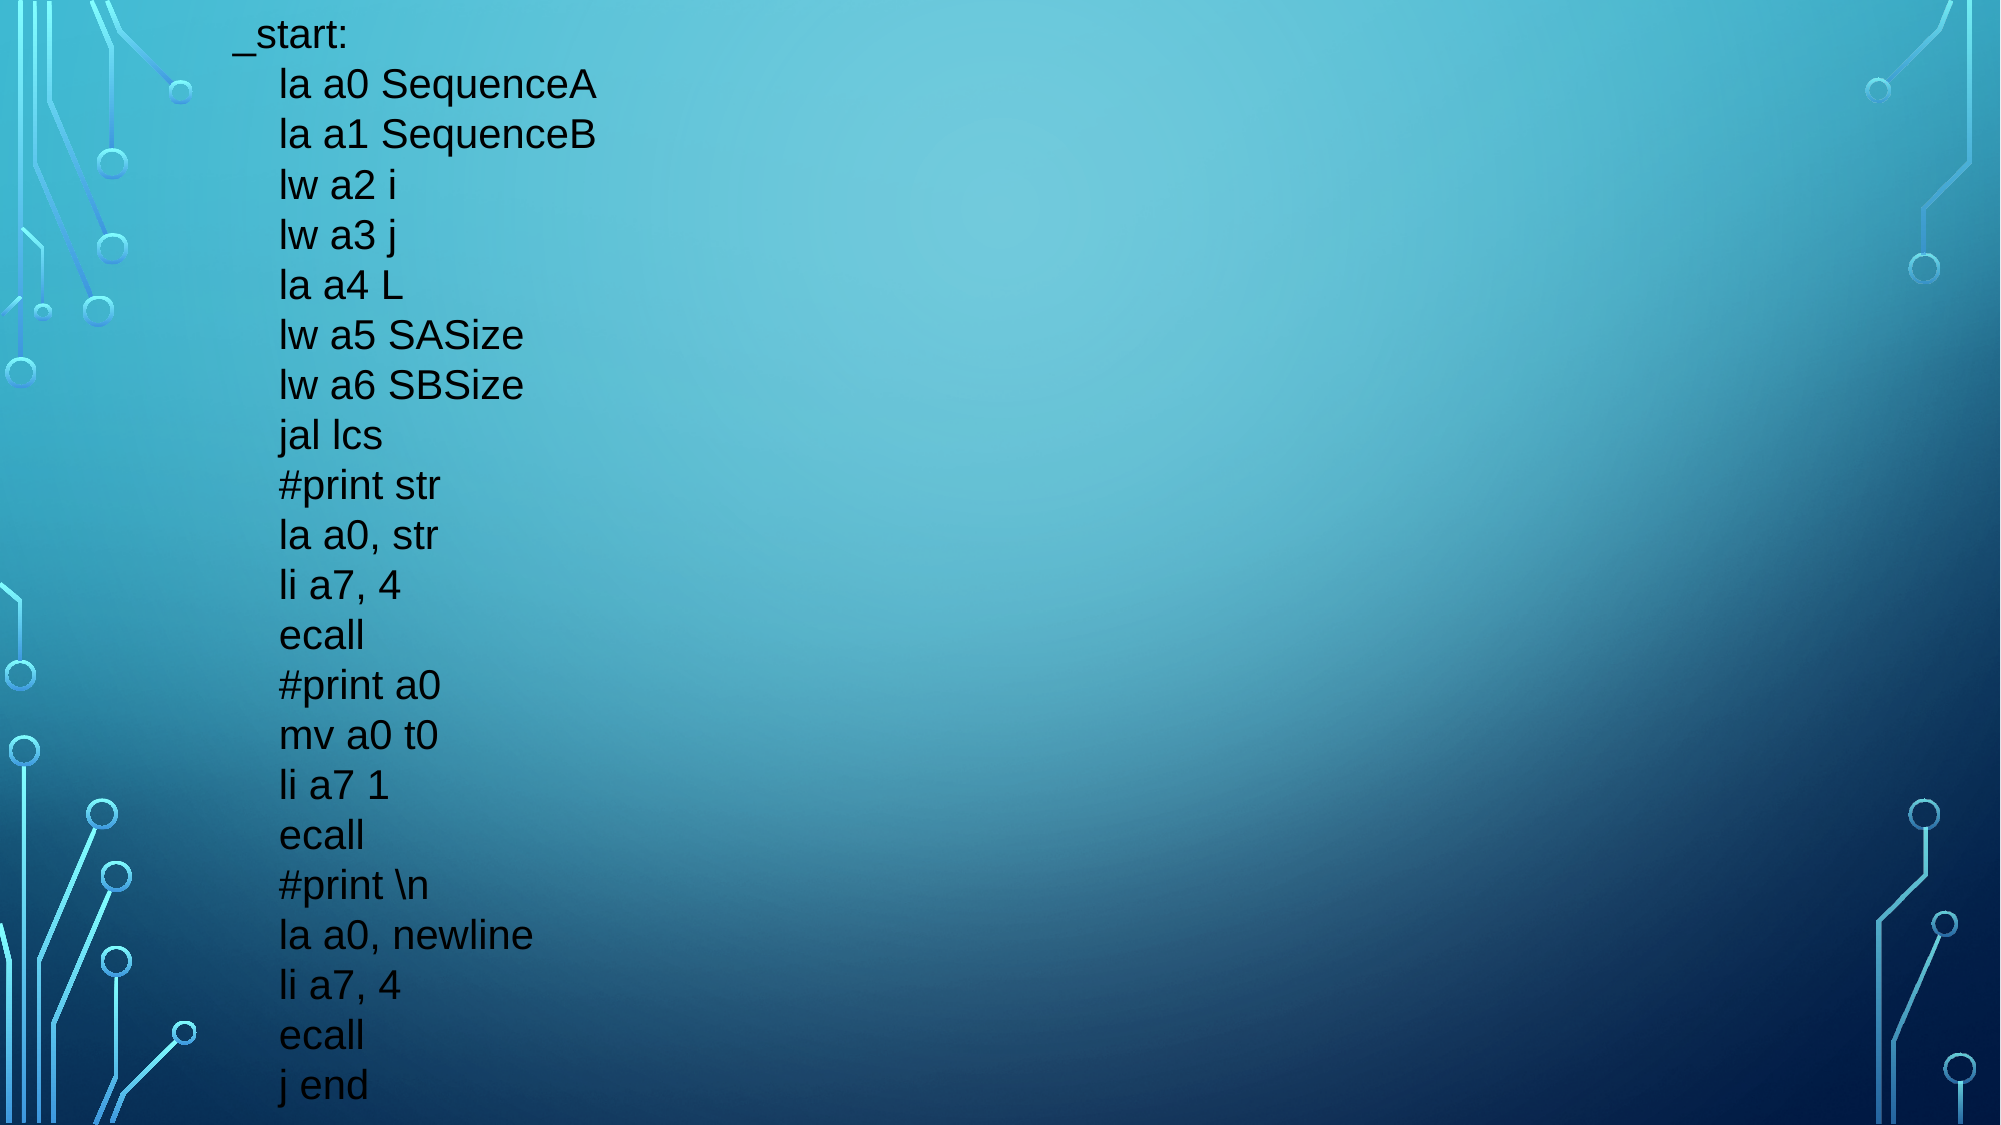

_start:
    la a0 SequenceA
    la a1 SequenceB
    lw a2 i
    lw a3 j
    la a4 L
    lw a5 SASize
    lw a6 SBSize
    jal lcs
    #print str
    la a0, str
    li a7, 4
    ecall
    #print a0
    mv a0 t0
    li a7 1
    ecall
    #print \n
    la a0, newline
    li a7, 4
    ecall
    j end